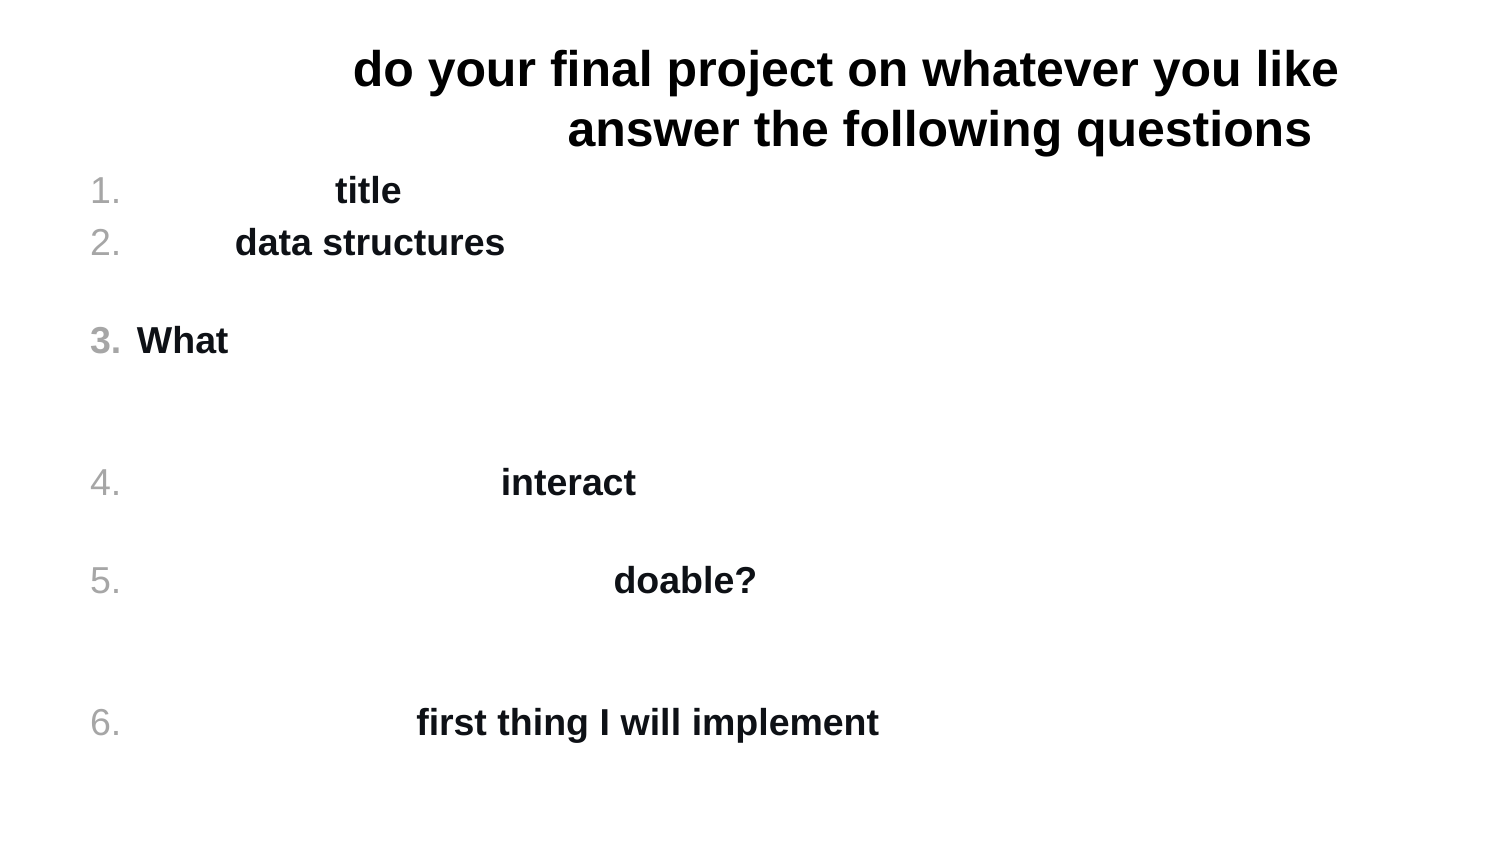

# You may do your final project on whatever you like, provided you can answer the following questions.
What is the title of my project?
What data structures will I use?
Note: Arrays count.
What is the game/app that I am proposing?
What does it do?
How does it feel?
Will the viewer/player interact with my project?
How so?
Does Jim think my project is doable?
What is my fallback plan if my project ends up being harder than I expect?
What extensions can I do if my project ends up being easier than I expect?
What is the very first thing I will implement?
(Drawing "the data" is usually a good first step.)